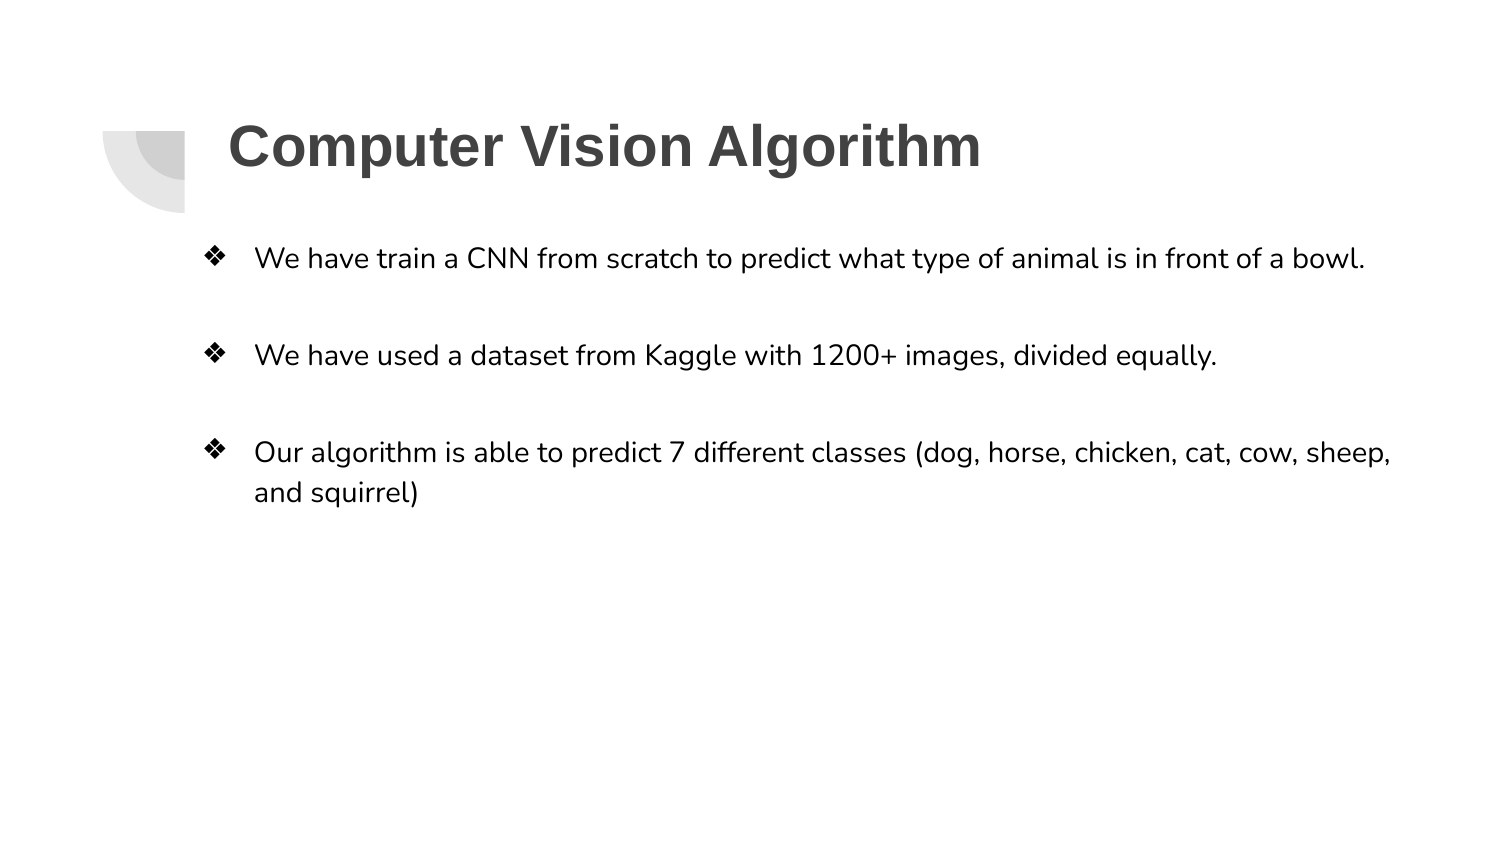

# Computer Vision Algorithm
We have train a CNN from scratch to predict what type of animal is in front of a bowl.

We have used a dataset from Kaggle with 1200+ images, divided equally.

Our algorithm is able to predict 7 different classes (dog, horse, chicken, cat, cow, sheep, and squirrel)